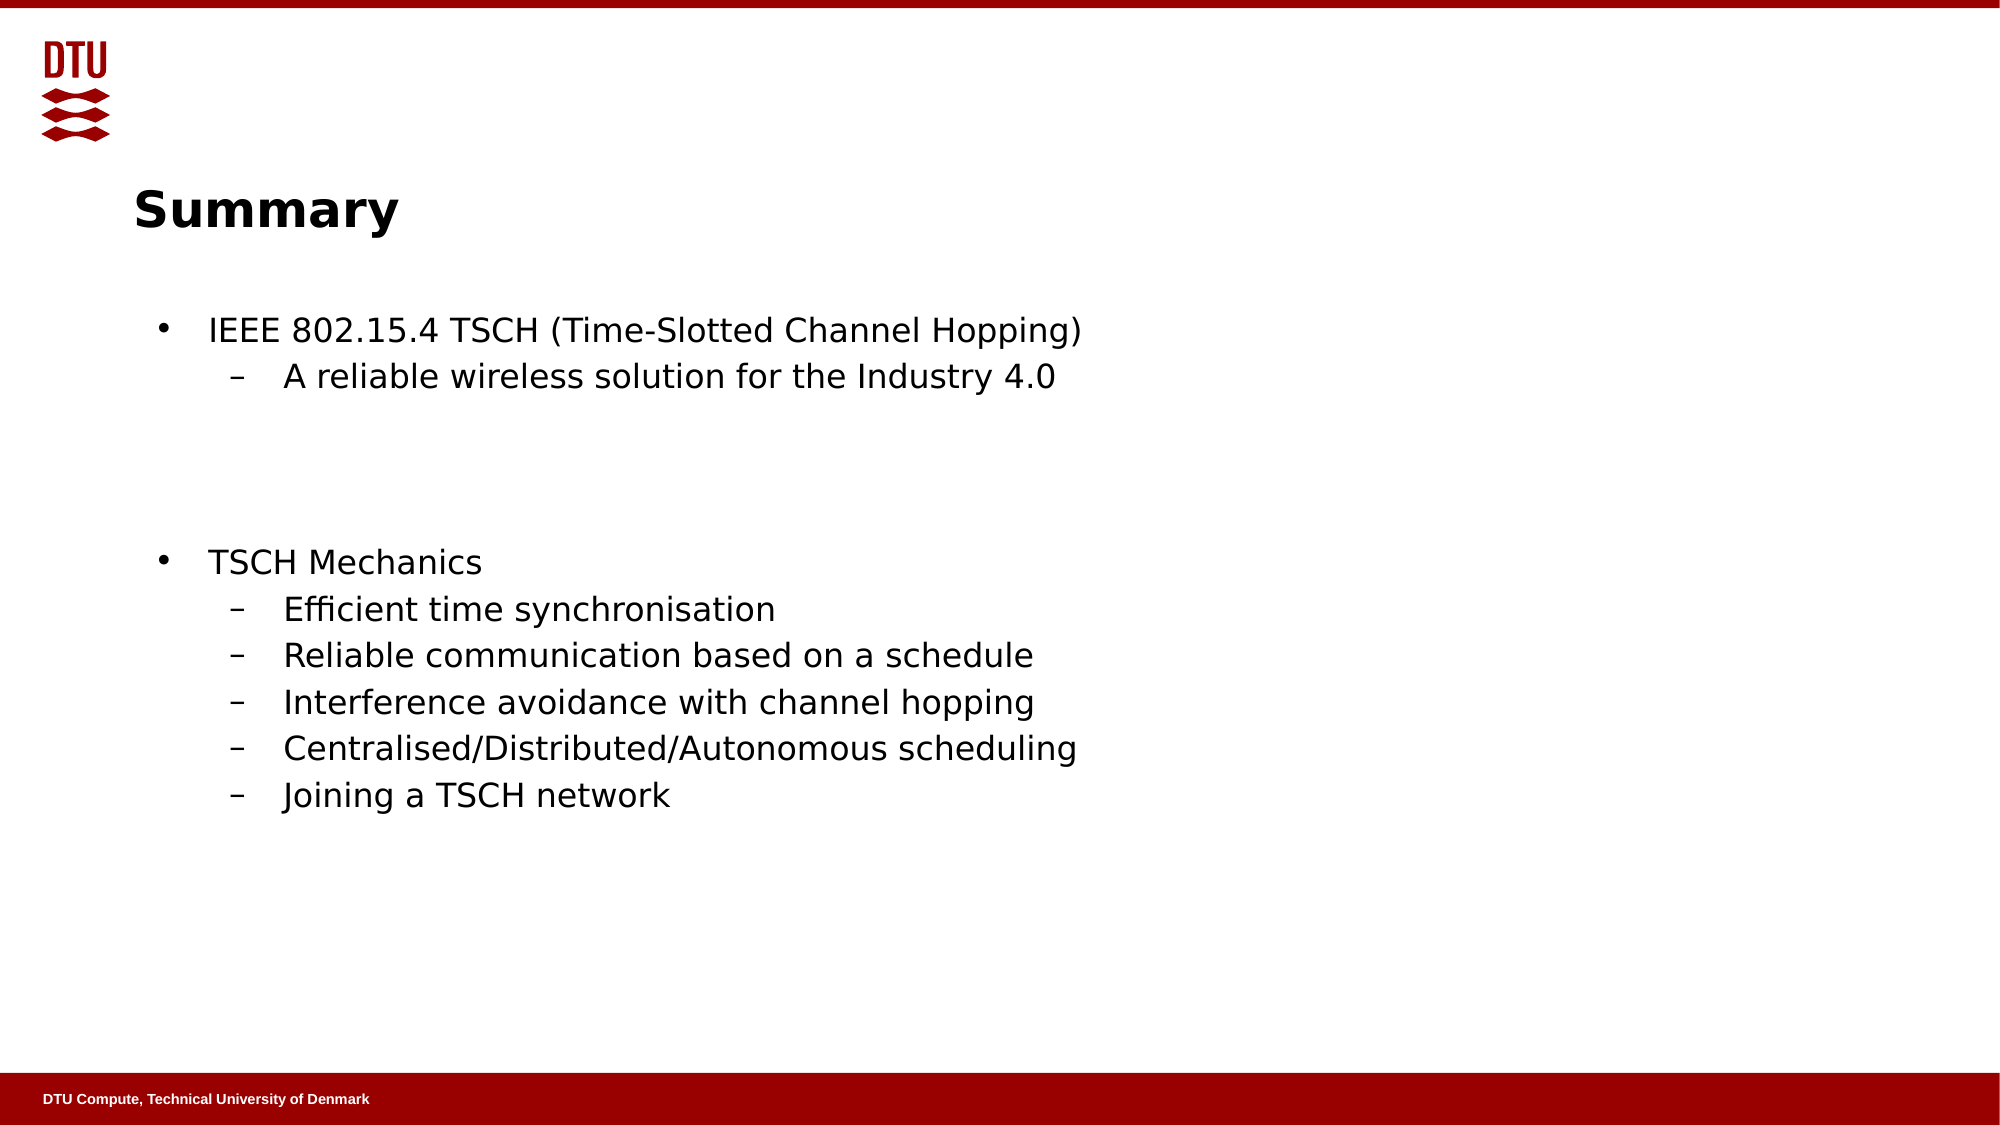

# Summary

IEEE 802.15.4 TSCH (Time-Slotted Channel Hopping)
A reliable wireless solution for the Industry 4.0

TSCH Mechanics
Efficient time synchronisation
Reliable communication based on a schedule
Interference avoidance with channel hopping
Centralised/Distributed/Autonomous scheduling
Joining a TSCH network